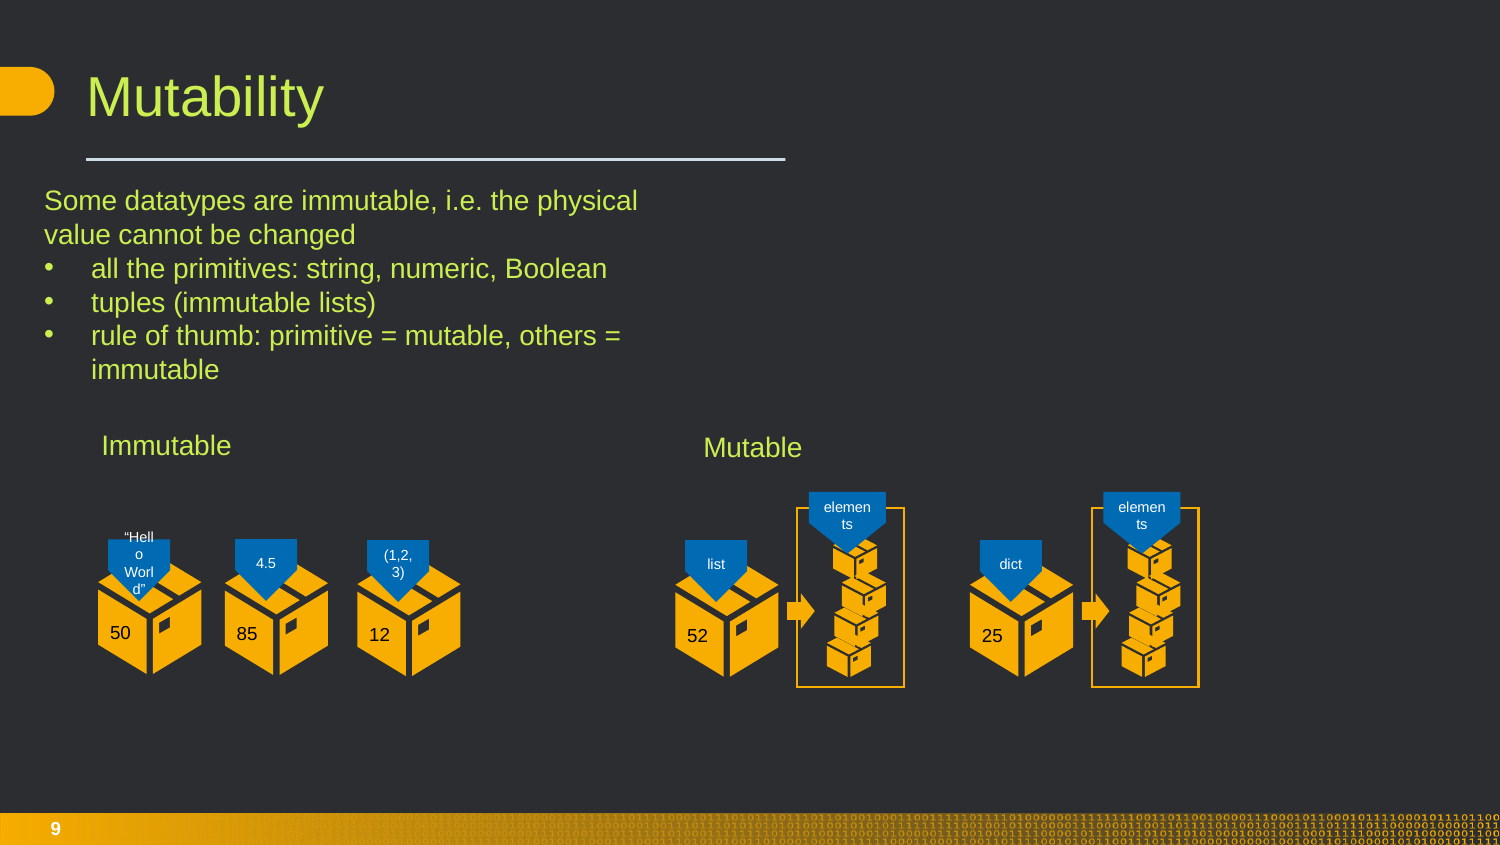

# Mutability
Some datatypes are immutable, i.e. the physical value cannot be changed
all the primitives: string, numeric, Boolean
tuples (immutable lists)
rule of thumb: primitive = mutable, others = immutable
Immutable
Mutable
elements
elements

4.5
“Hello World”
(1,2,3)
list
dict

50

85

12

52

25

9